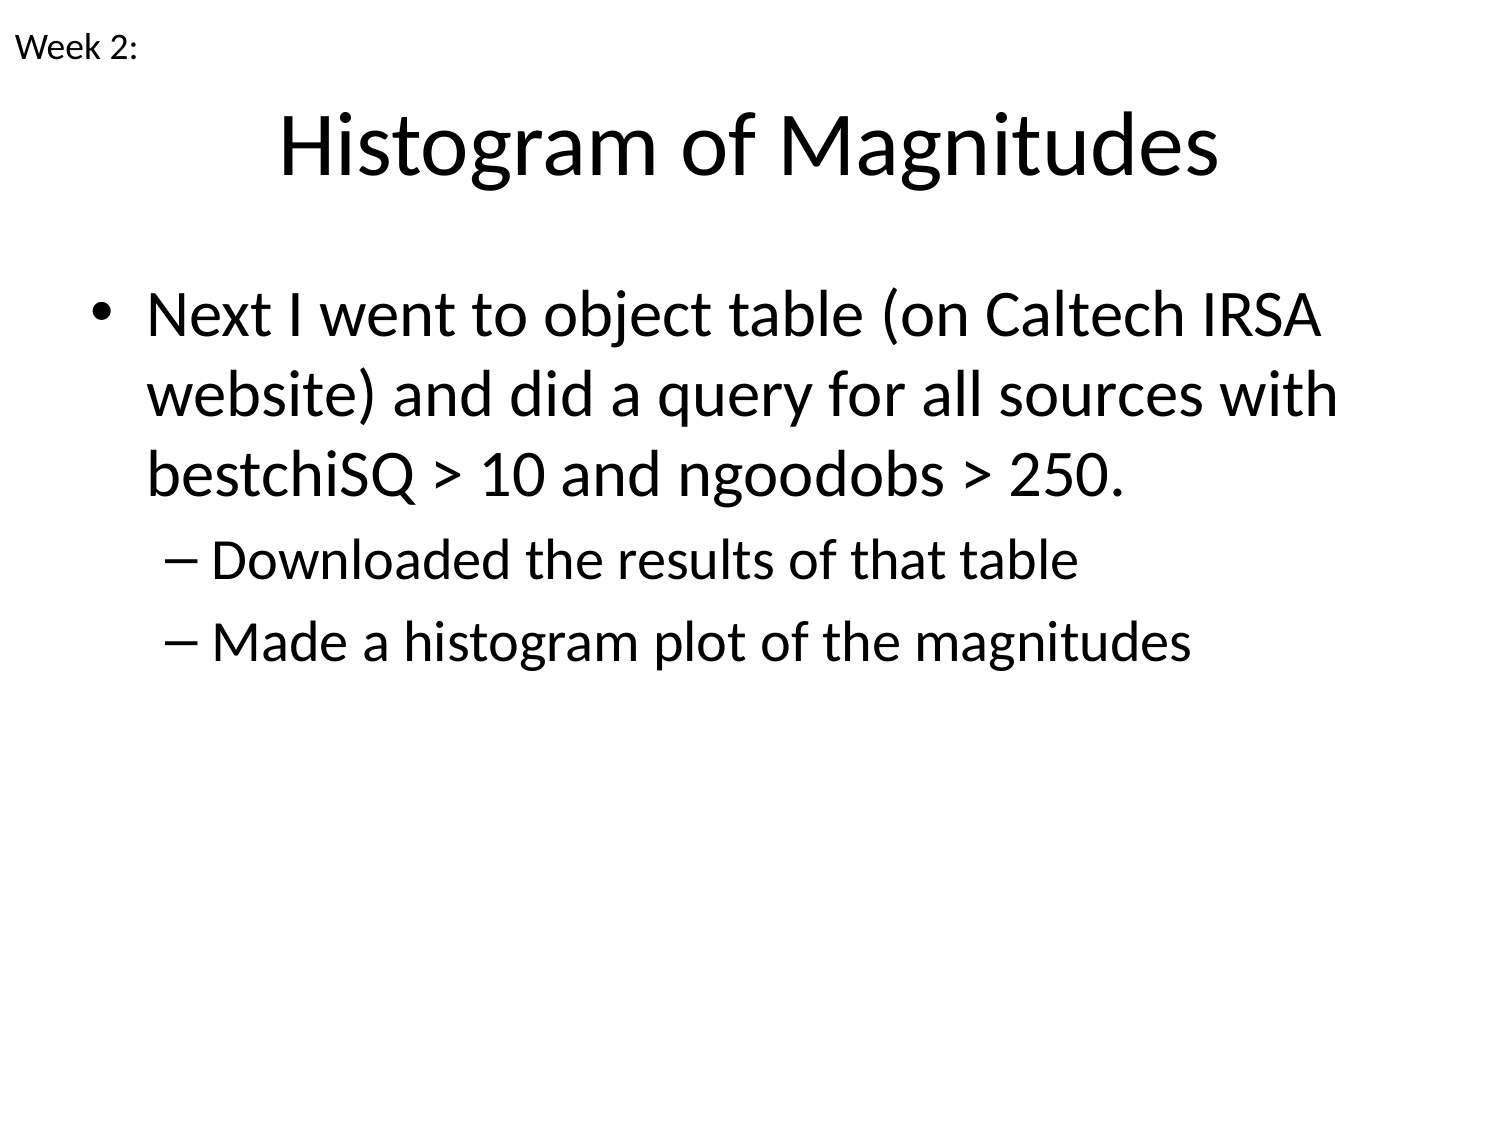

Week 2:
# Histogram of Magnitudes
Next I went to object table (on Caltech IRSA website) and did a query for all sources with bestchiSQ > 10 and ngoodobs > 250.
Downloaded the results of that table
Made a histogram plot of the magnitudes